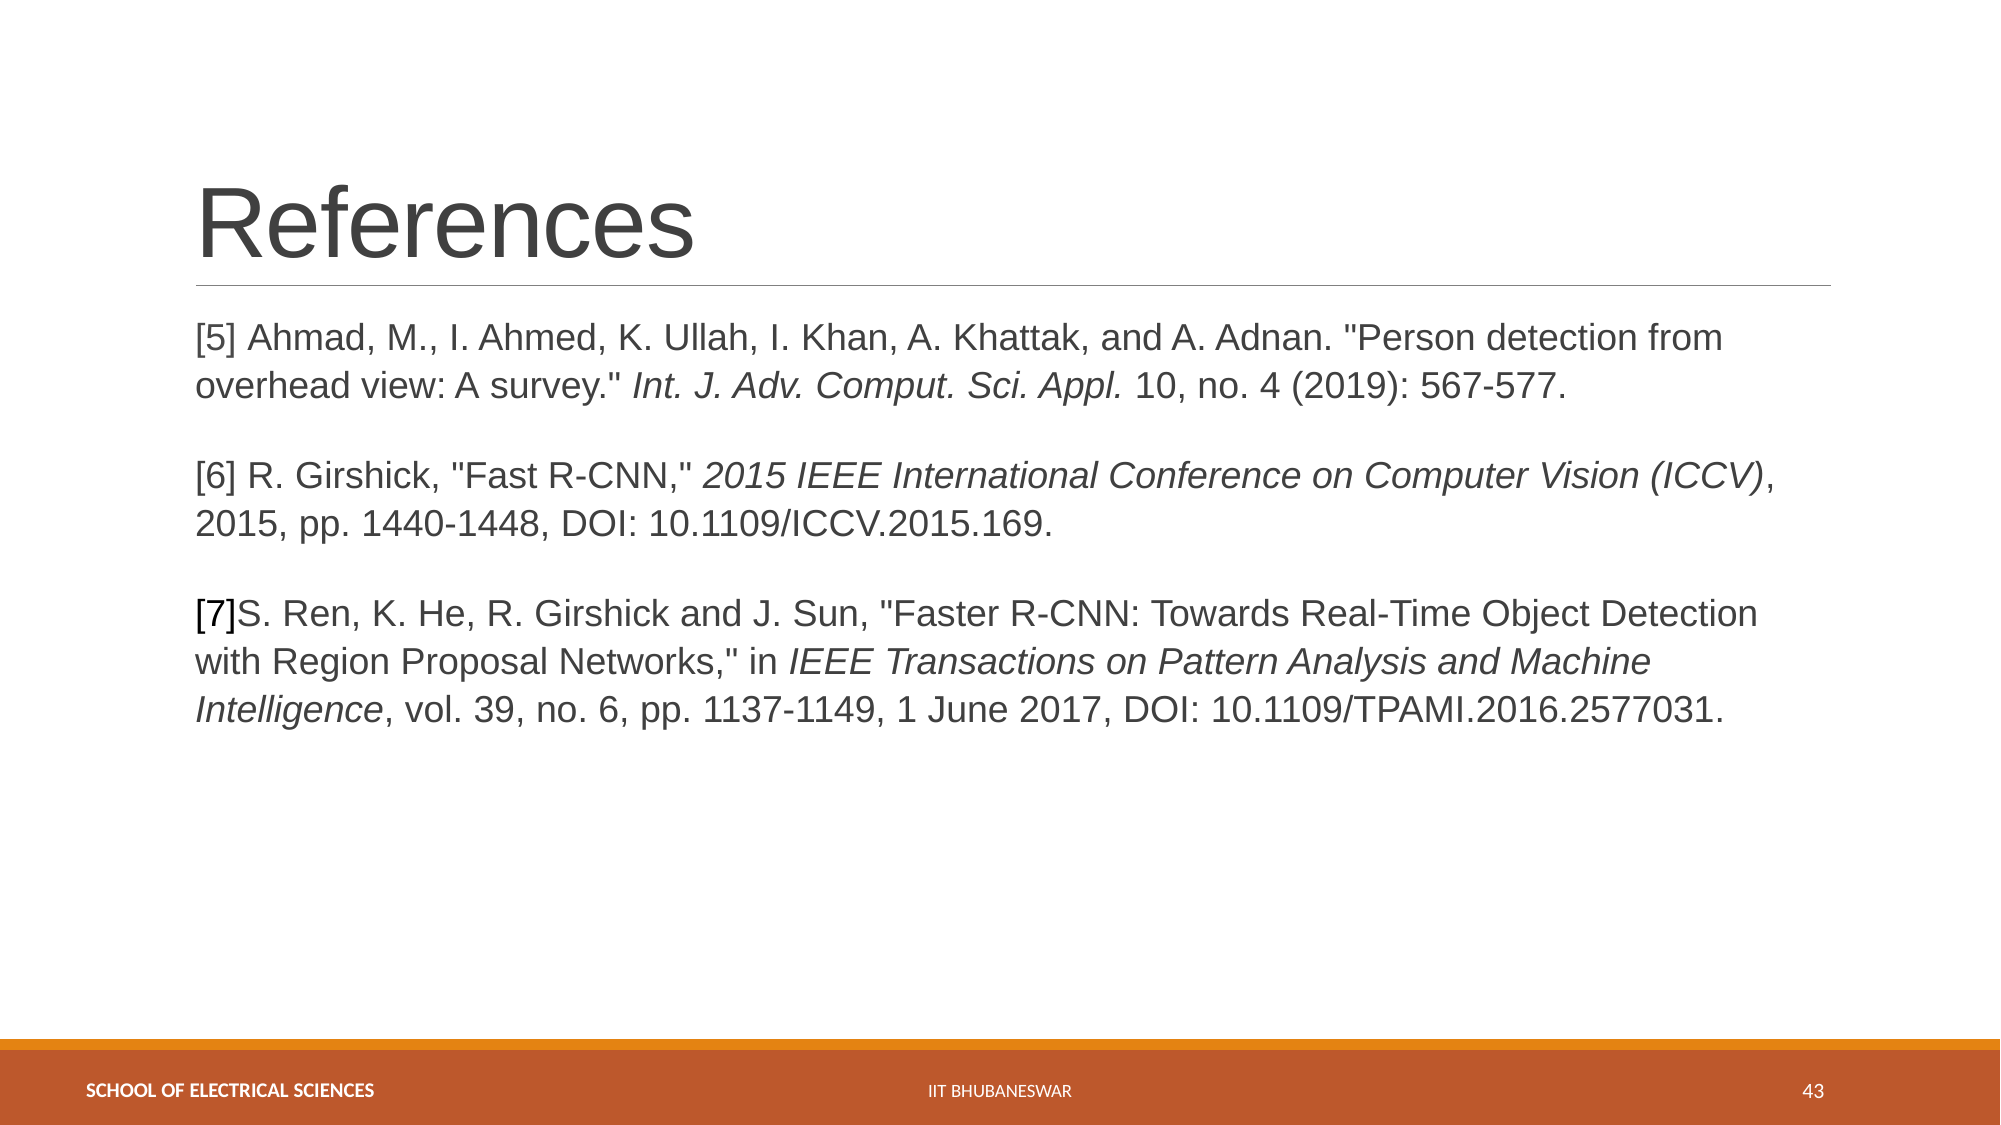

# References
[5] Ahmad, M., I. Ahmed, K. Ullah, I. Khan, A. Khattak, and A. Adnan. "Person detection from overhead view: A survey." Int. J. Adv. Comput. Sci. Appl. 10, no. 4 (2019): 567-577.
[6] R. Girshick, "Fast R-CNN," 2015 IEEE International Conference on Computer Vision (ICCV), 2015, pp. 1440-1448, DOI: 10.1109/ICCV.2015.169.
[7]S. Ren, K. He, R. Girshick and J. Sun, "Faster R-CNN: Towards Real-Time Object Detection with Region Proposal Networks," in IEEE Transactions on Pattern Analysis and Machine Intelligence, vol. 39, no. 6, pp. 1137-1149, 1 June 2017, DOI: 10.1109/TPAMI.2016.2577031.

IIT BHUBANESWAR
43
SCHOOL OF ELECTRICAL SCIENCES